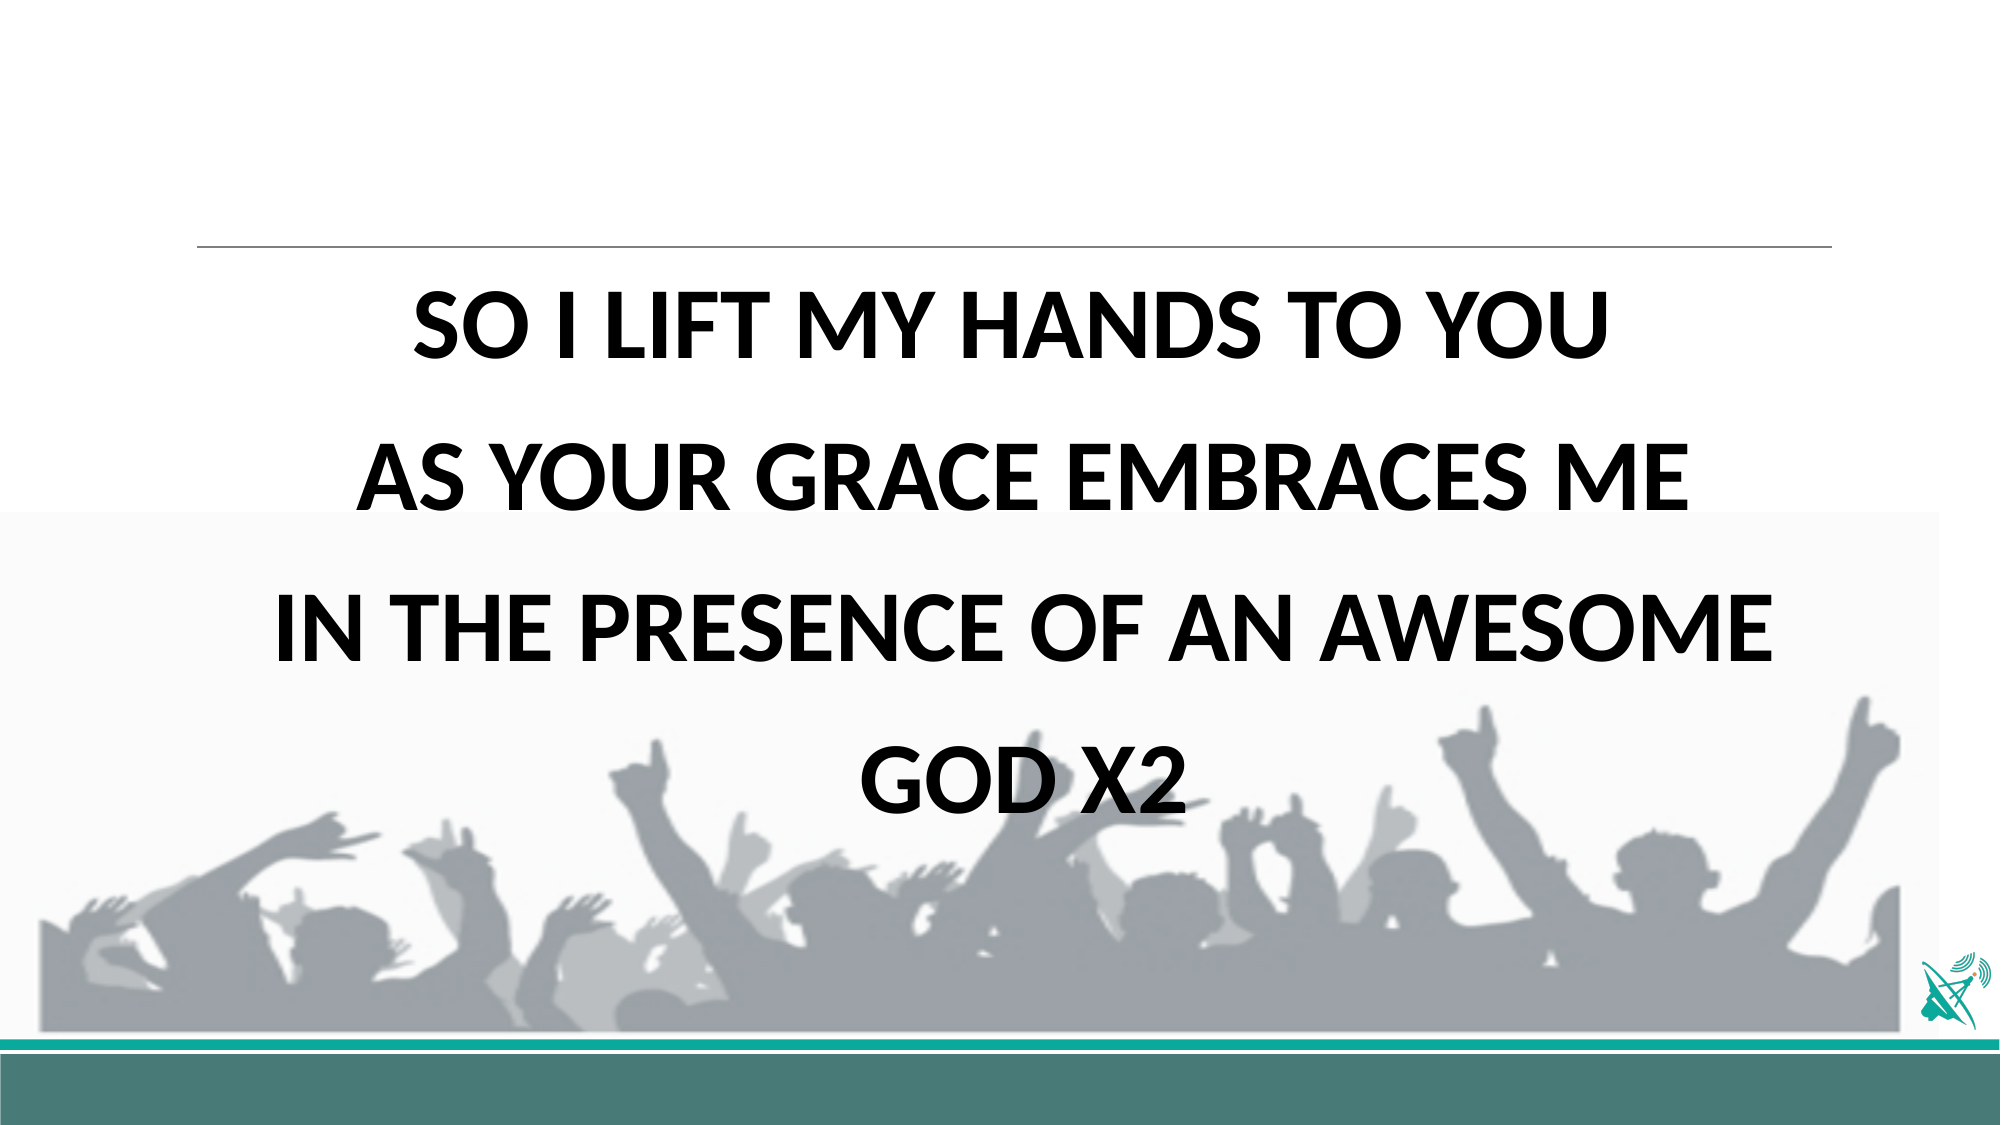

SO I LIFT MY HANDS TO YOU
AS YOUR GRACE EMBRACES ME
IN THE PRESENCE OF AN AWESOME
GOD X2